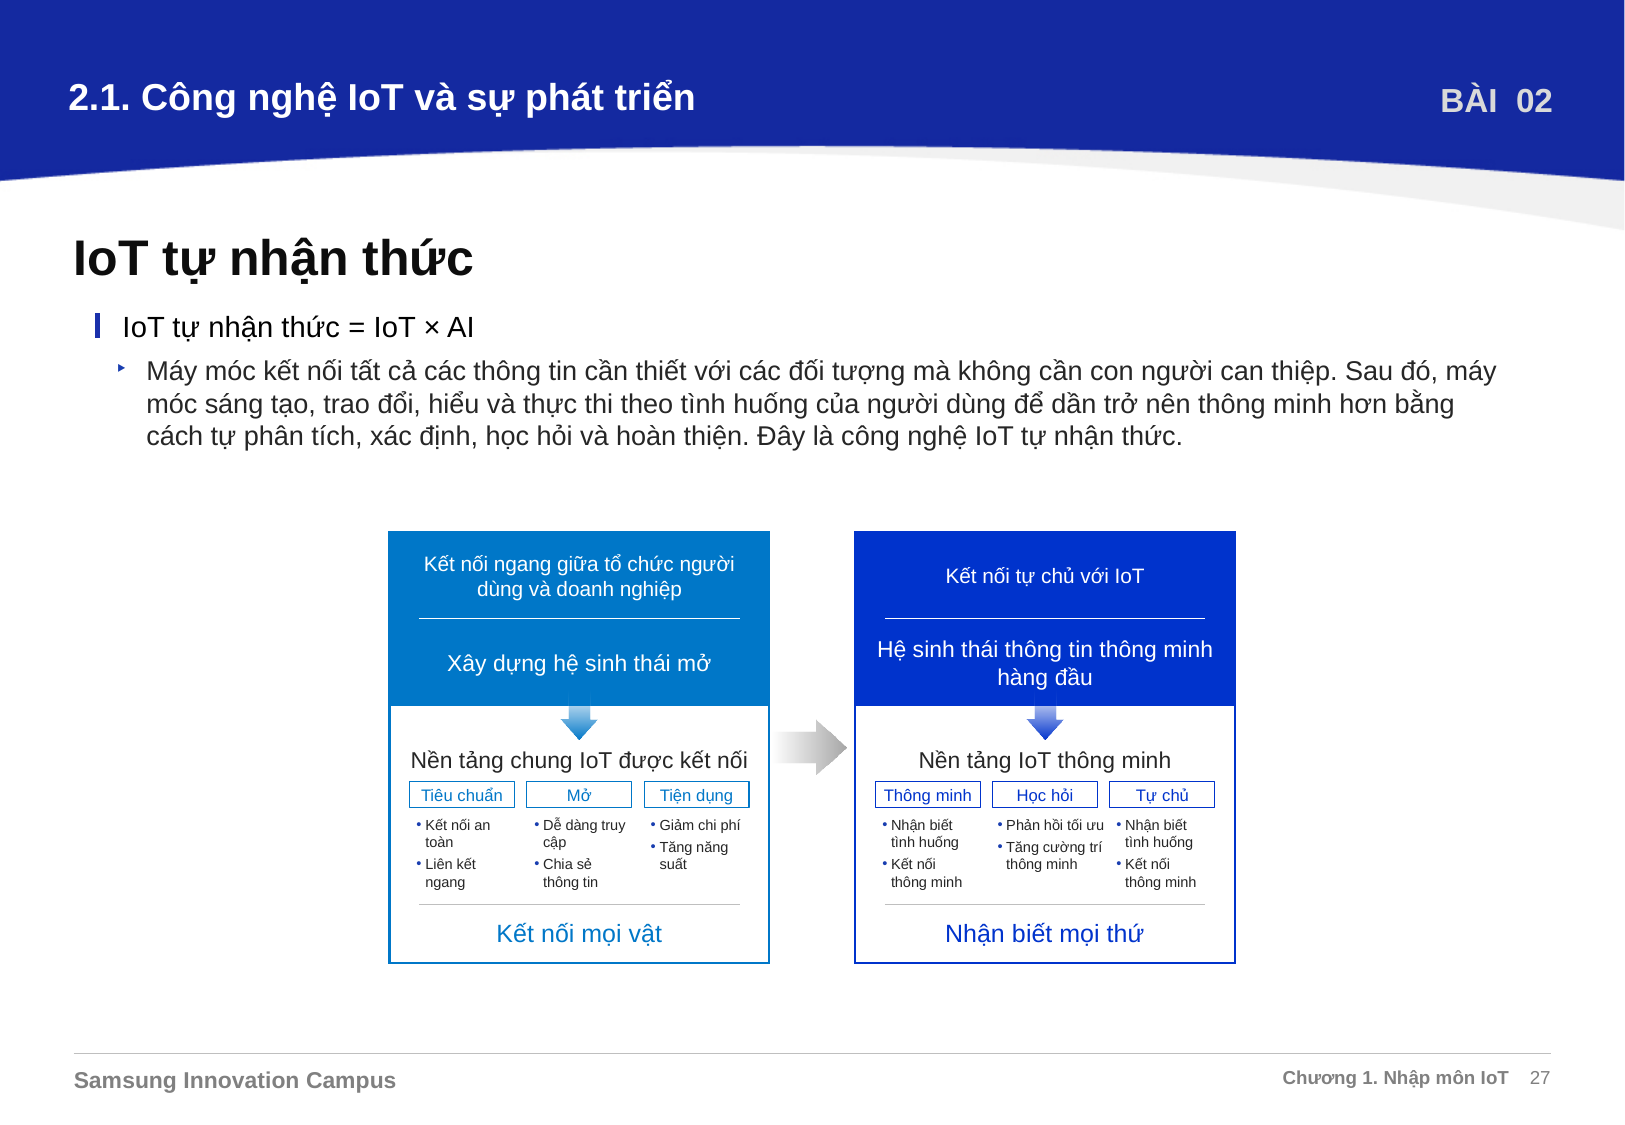

2.1. Công nghệ IoT và sự phát triển
BÀI  02
IoT tự nhận thức
 IoT tự nhận thức = IoT × AI
Máy móc kết nối tất cả các thông tin cần thiết với các đối tượng mà không cần con người can thiệp. Sau đó, máy móc sáng tạo, trao đổi, hiểu và thực thi theo tình huống của người dùng để dần trở nên thông minh hơn bằng cách tự phân tích, xác định, học hỏi và hoàn thiện. Đây là công nghệ IoT tự nhận thức.

Kết nối ngang giữa tổ chức người dùng và doanh nghiệp
Xây dựng hệ sinh thái mở
Kết nối mọi vật

Nền tảng chung IoT được kết nối
Tiêu chuẩn
Mở
Tiện dụng
Kết nối an toàn
Liên kết ngang
Dễ dàng truy cập
Chia sẻ thông tin
Giảm chi phí
Tăng năng suất

Kết nối tự chủ với IoT
Hệ sinh thái thông tin thông minh hàng đầu
Nhận biết mọi thứ

Nền tảng IoT thông minh
Thông minh
Học hỏi
Tự chủ
Nhận biết tình huống
Kết nối thông minh
Phản hồi tối ưu
Tăng cường trí thông minh
Nhận biết tình huống
Kết nối thông minh